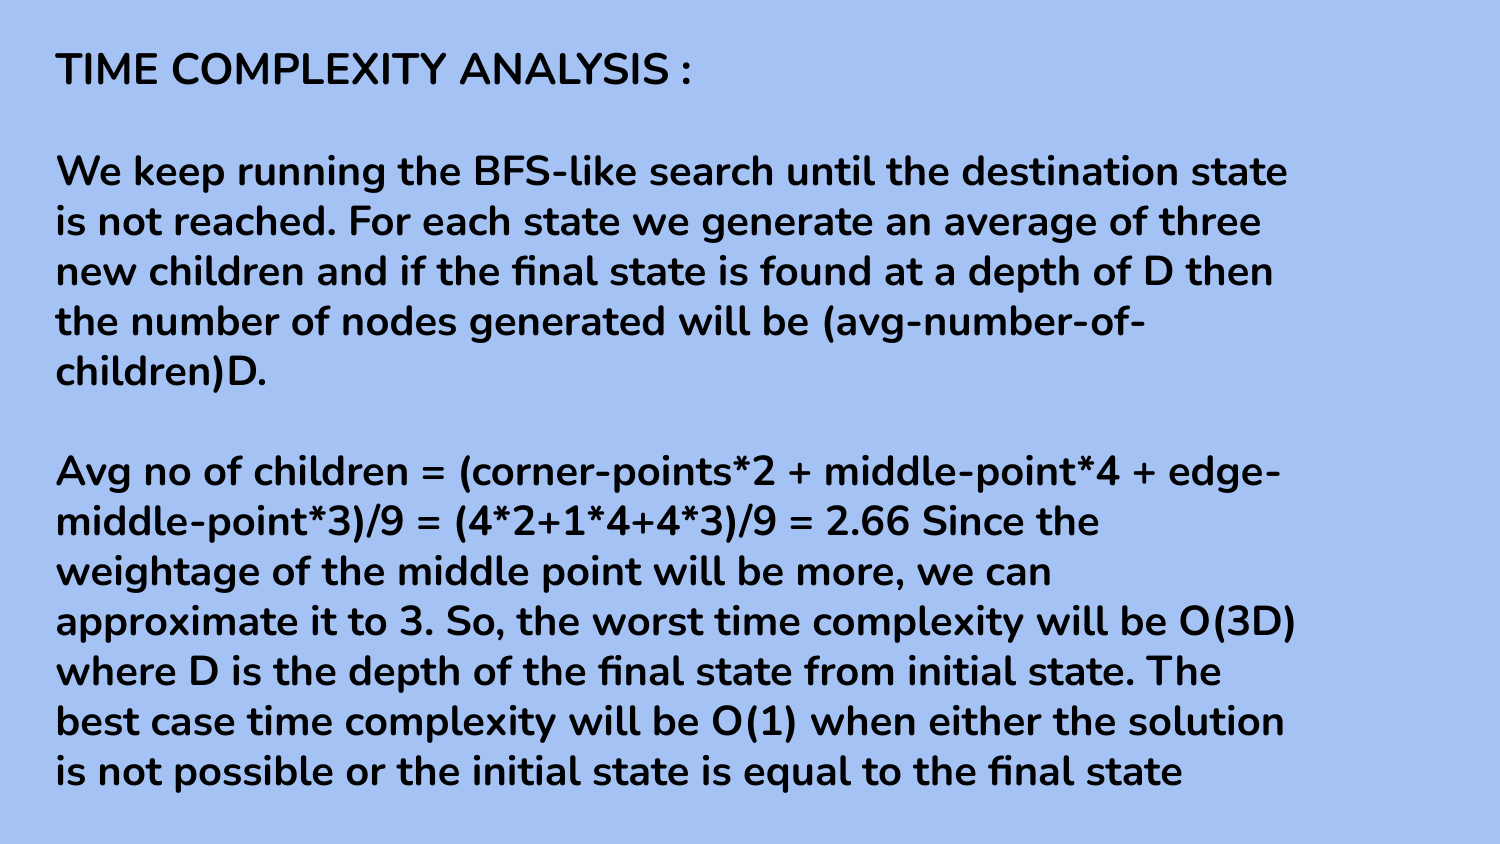

TIME COMPLEXITY ANALYSIS :

We keep running the BFS-like search until the destination state is not reached. For each state we generate an average of three new children and if the final state is found at a depth of D then the number of nodes generated will be (avg-number-of-children)D.

Avg no of children = (corner-points*2 + middle-point*4 + edge-middle-point*3)/9 = (4*2+1*4+4*3)/9 = 2.66 Since the weightage of the middle point will be more, we can approximate it to 3. So, the worst time complexity will be O(3D) where D is the depth of the final state from initial state. The best case time complexity will be O(1) when either the solution is not possible or the initial state is equal to the final state